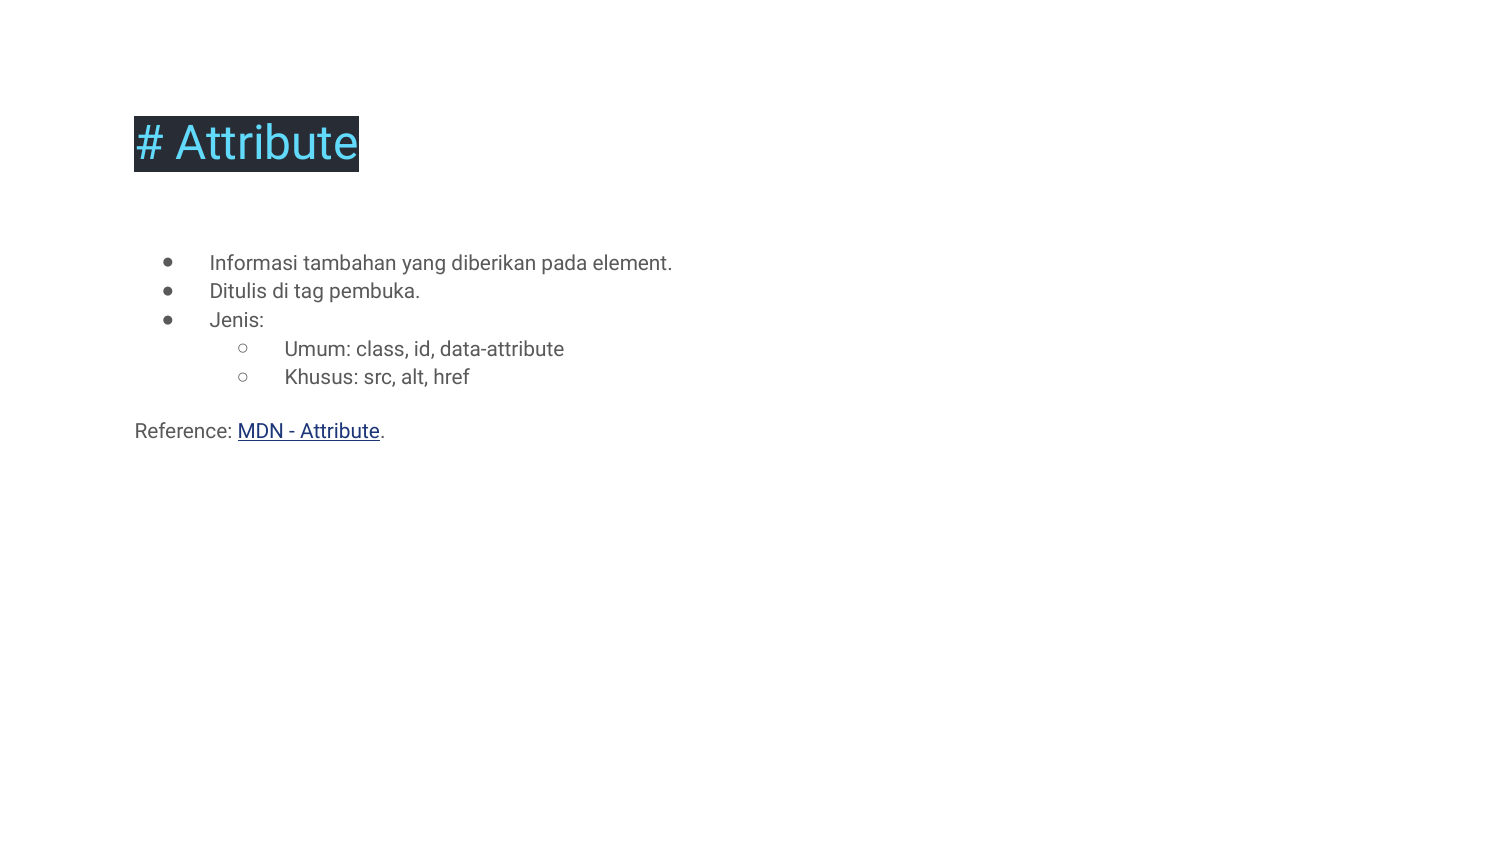

# Attribute
Informasi tambahan yang diberikan pada element.
Ditulis di tag pembuka.
Jenis:
Umum: class, id, data-attribute
Khusus: src, alt, href
Reference: MDN - Attribute.